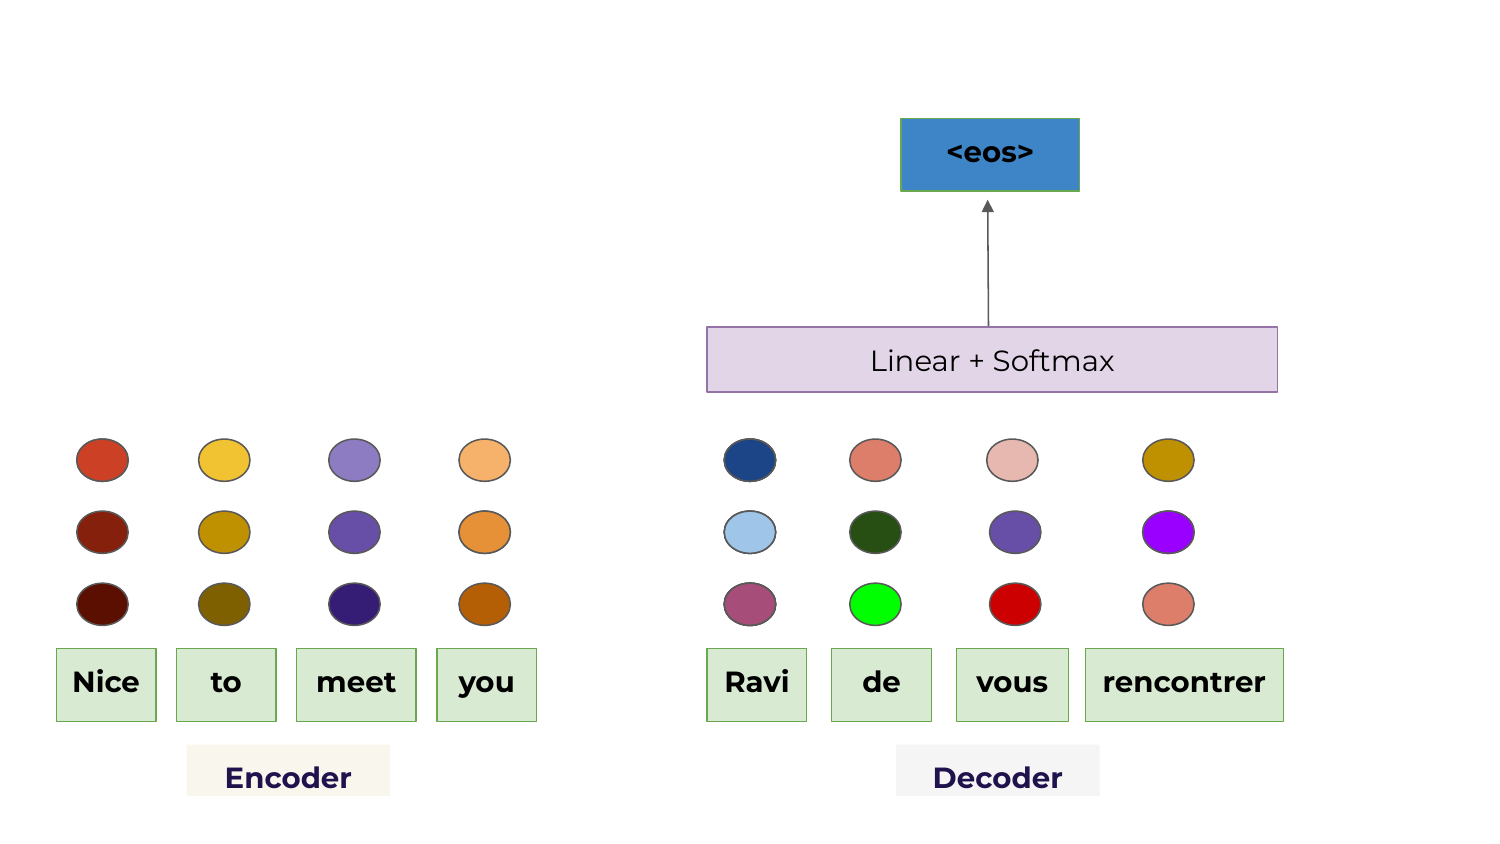

<eos>
Linear + Softmax

Nice
to
meet
you
Ravi
de
vous
recontrer
rencontrer
Encoder
Decoder